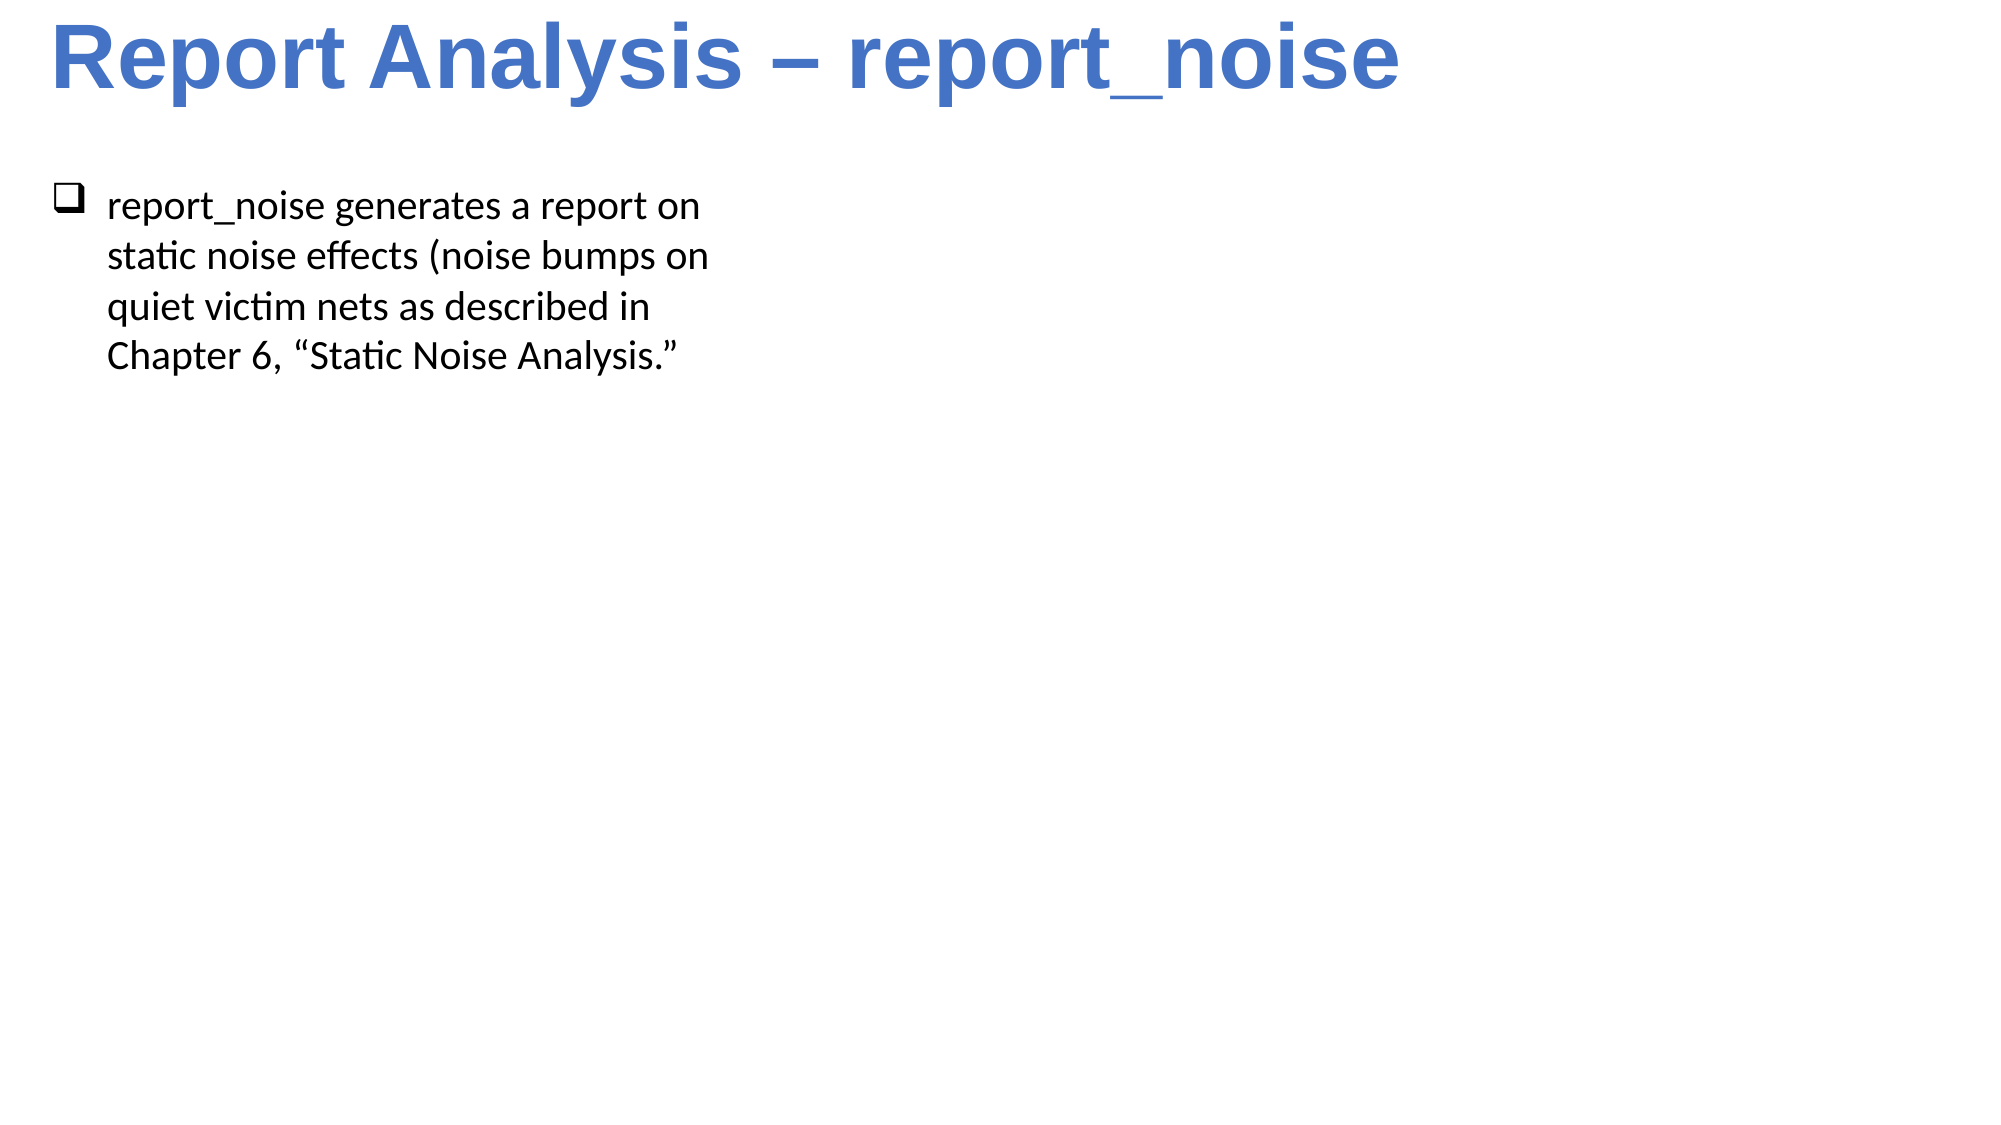

# Report Analysis – report_noise
report_noise generates a report on static noise effects (noise bumps on quiet victim nets as described in Chapter 6, “Static Noise Analysis.”